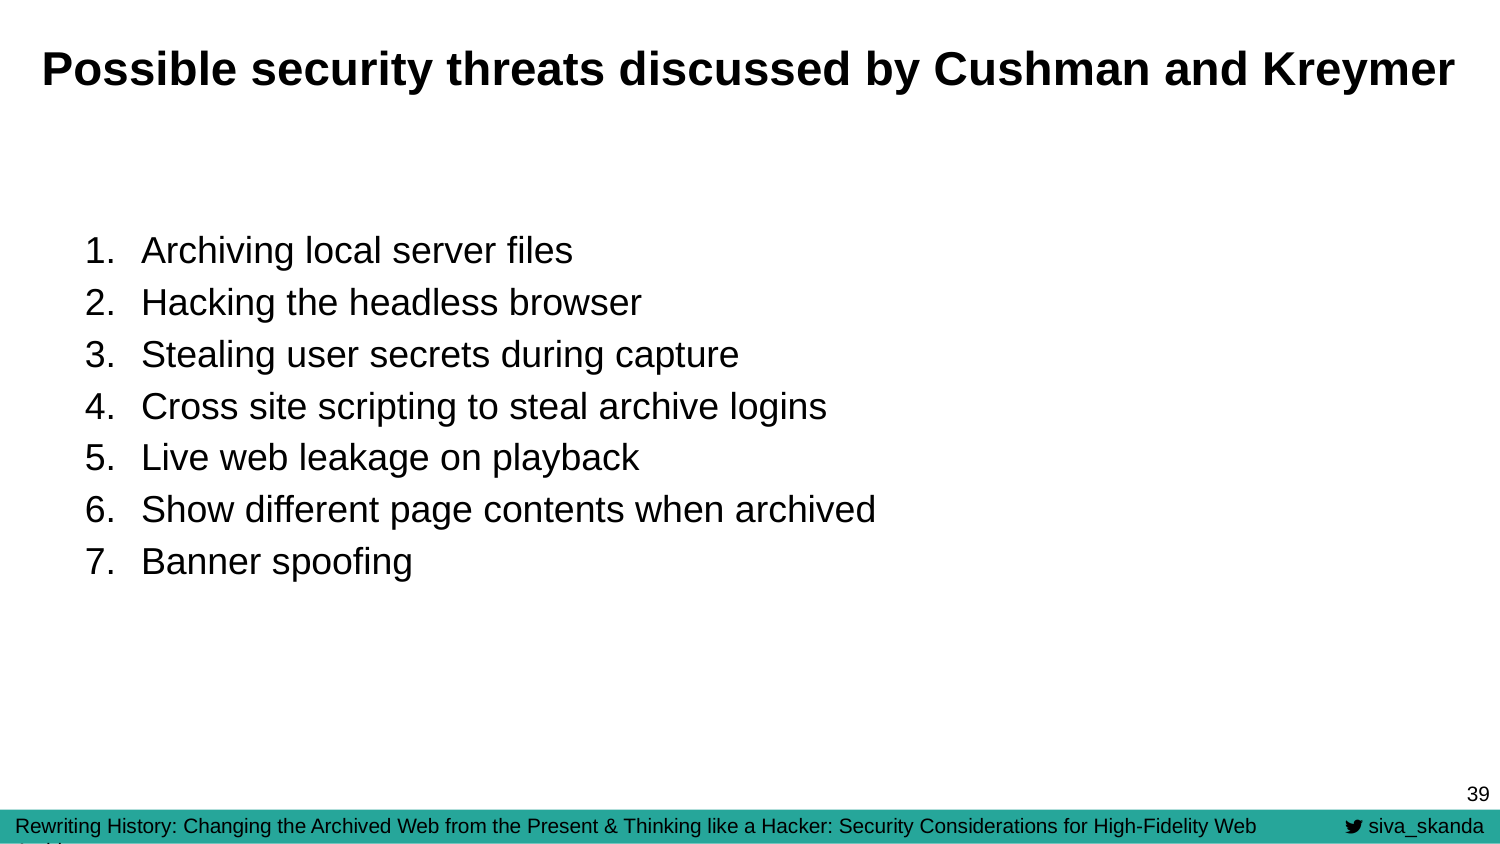

# Possible security threats discussed by Cushman and Kreymer
Archiving local server files
Hacking the headless browser
Stealing user secrets during capture
Cross site scripting to steal archive logins
Live web leakage on playback
Show different page contents when archived
Banner spoofing
39